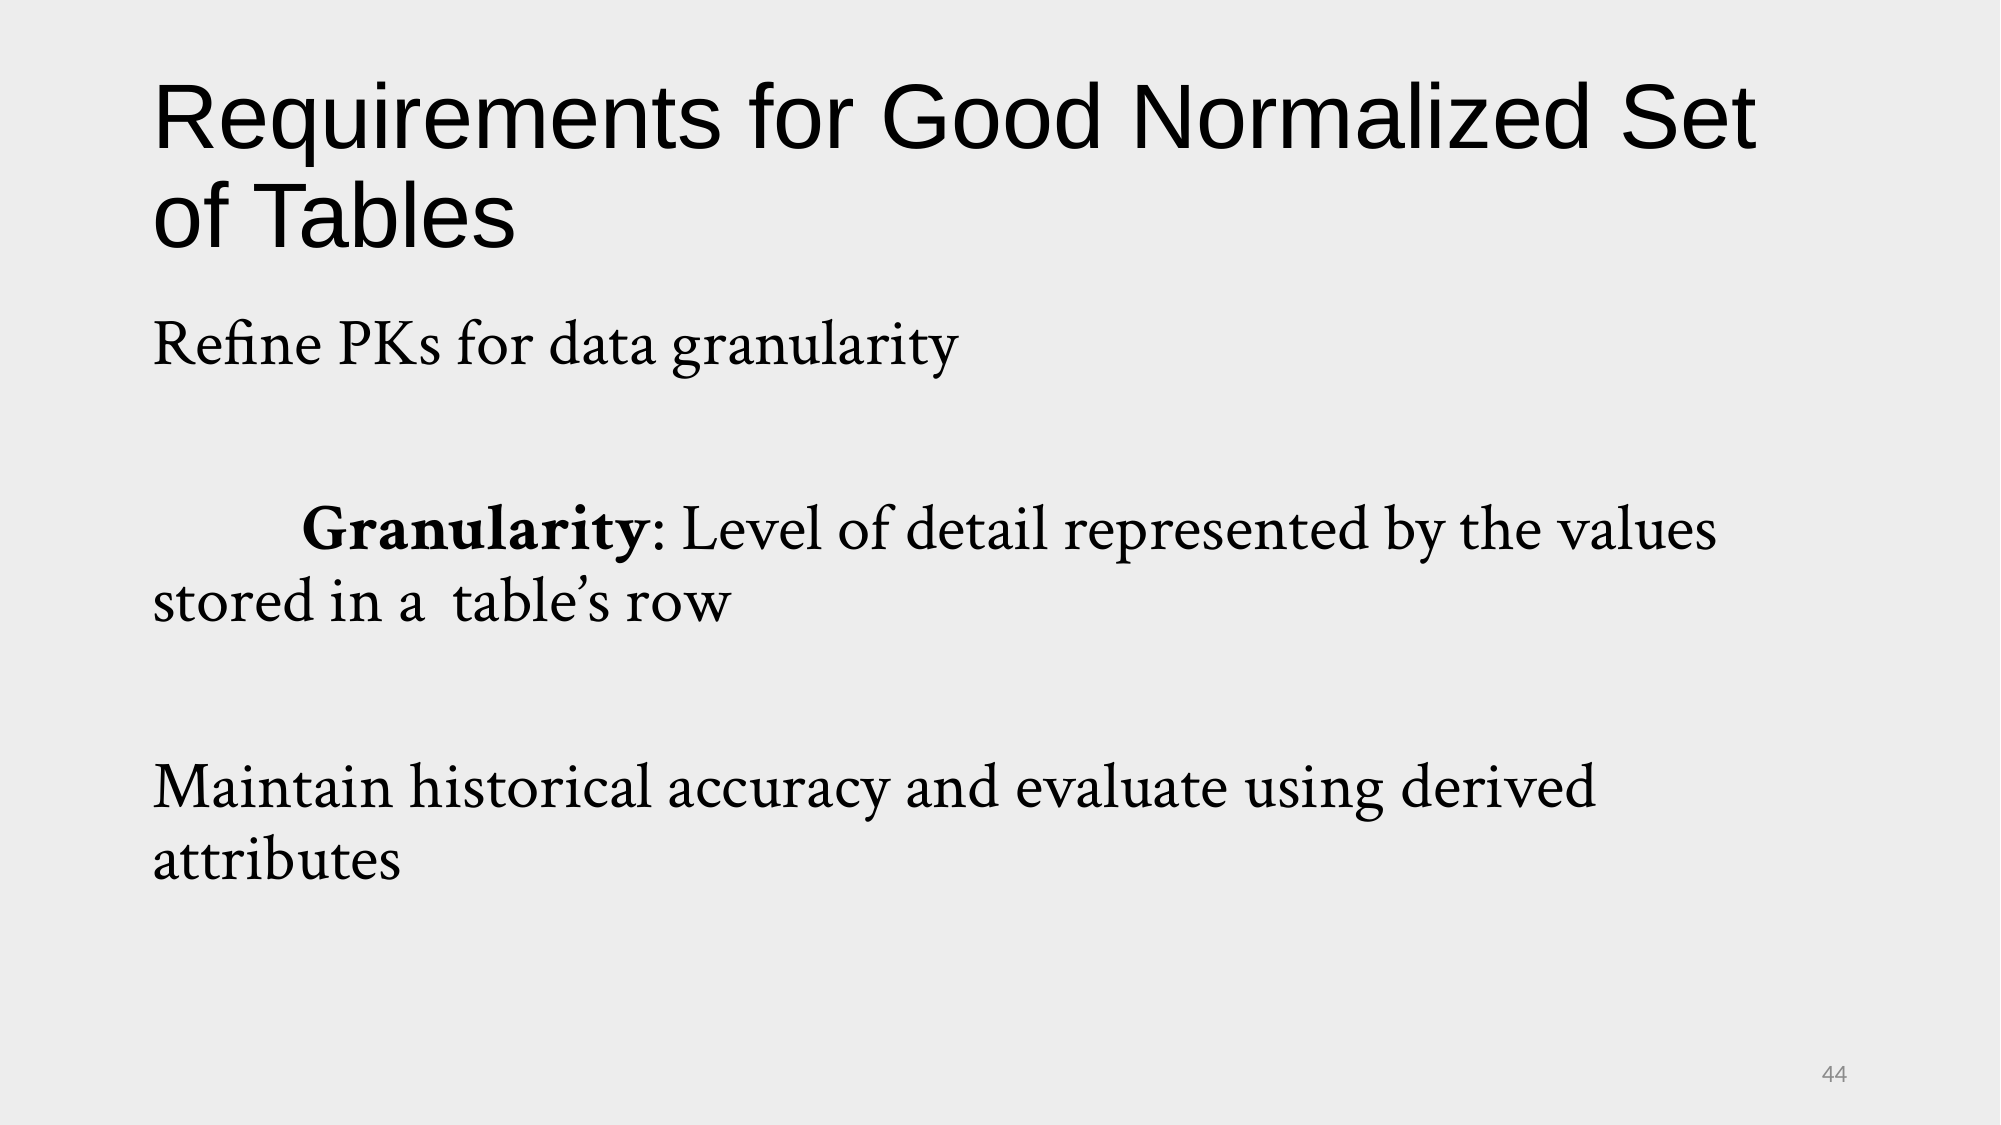

# Requirements for Good Normalized Set of Tables
Refine PKs for data granularity

	Granularity: Level of detail represented by the values 	stored in a 	table’s row

Maintain historical accuracy and evaluate using derived attributes

44